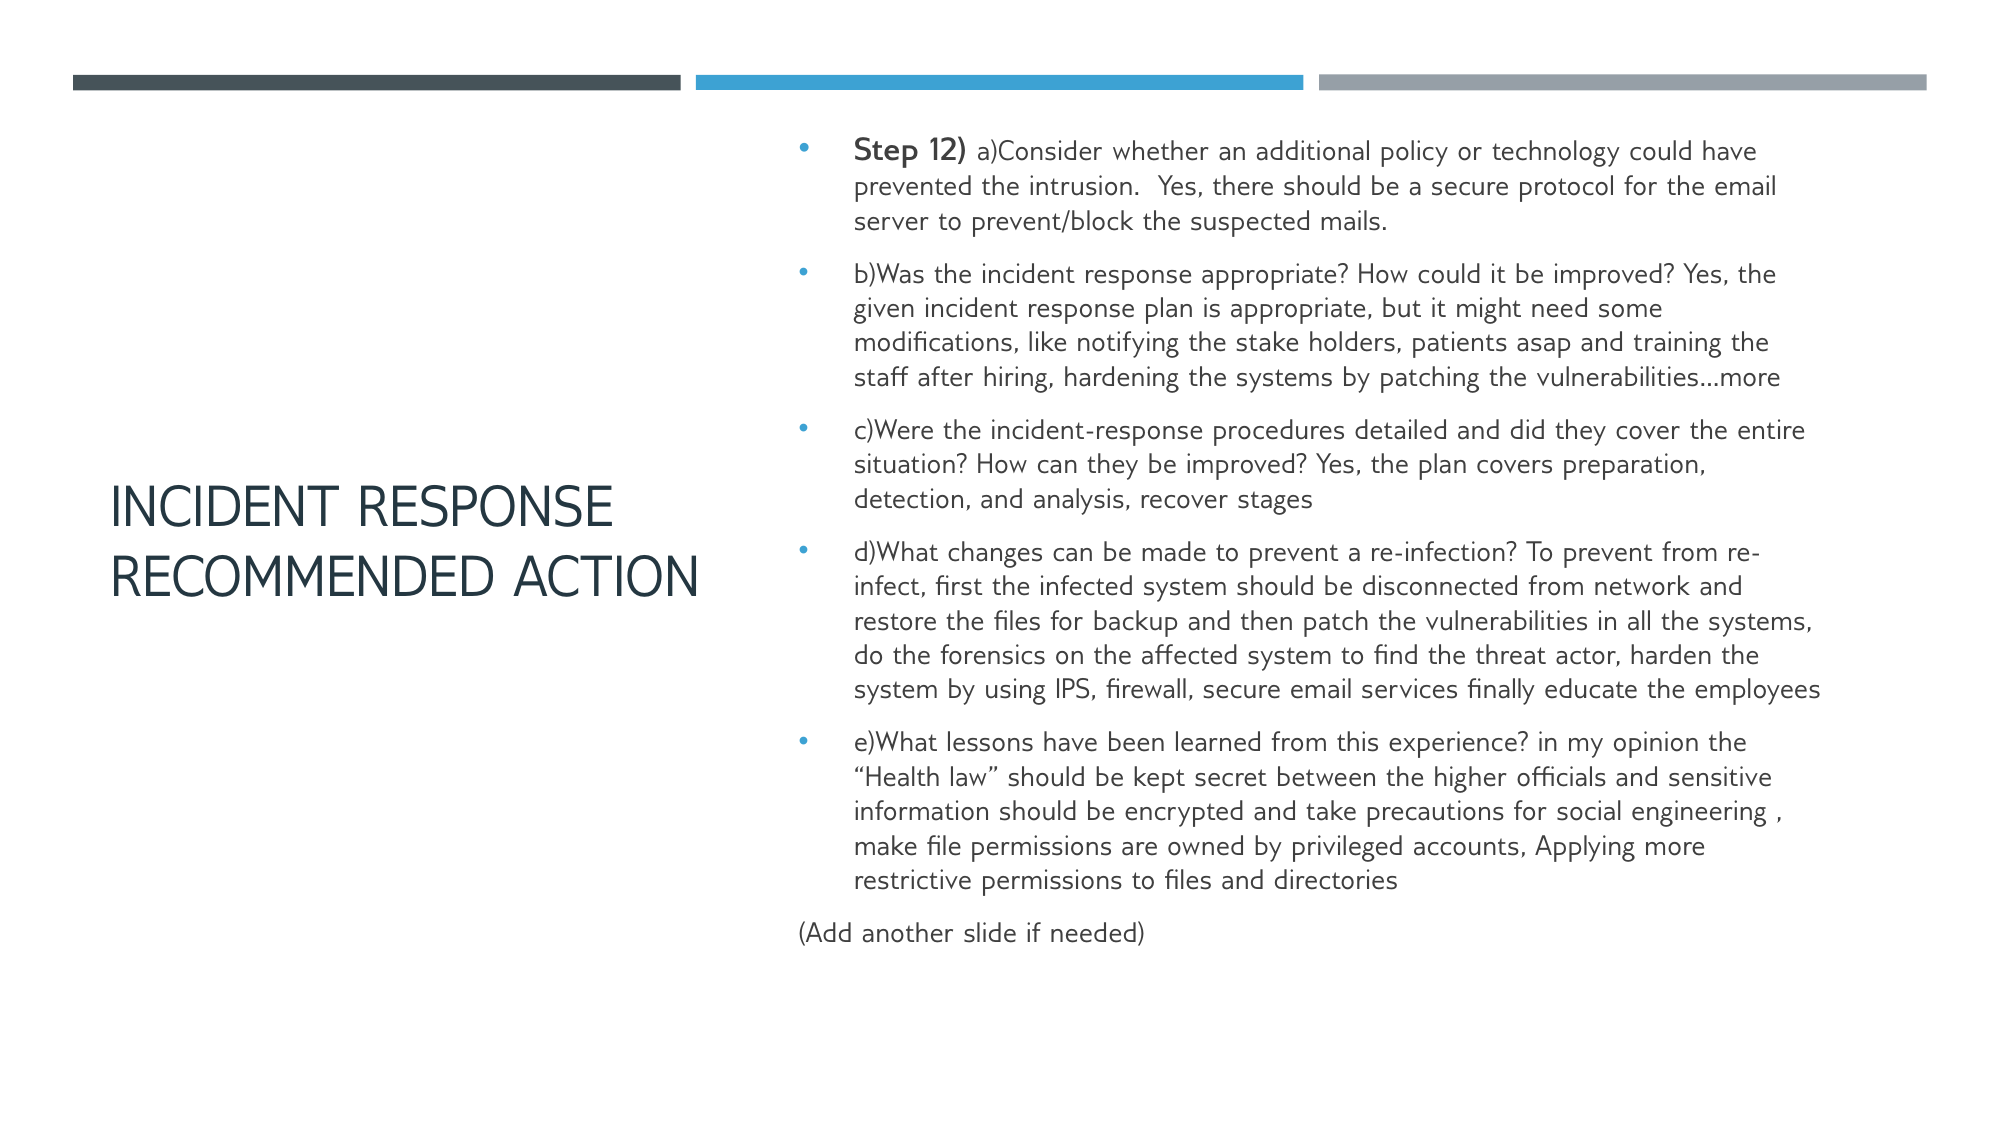

# INCIDENT RESPONSE RECOMMENDED ACTION
Step 12) a)Consider whether an additional policy or technology could have prevented the intrusion.  Yes, there should be a secure protocol for the email server to prevent/block the suspected mails.
b)Was the incident response appropriate? How could it be improved? Yes, the given incident response plan is appropriate, but it might need some modifications, like notifying the stake holders, patients asap and training the staff after hiring, hardening the systems by patching the vulnerabilities…more
c)Were the incident-response procedures detailed and did they cover the entire situation? How can they be improved? Yes, the plan covers preparation, detection, and analysis, recover stages
d)What changes can be made to prevent a re-infection? To prevent from re-infect, first the infected system should be disconnected from network and restore the files for backup and then patch the vulnerabilities in all the systems, do the forensics on the affected system to find the threat actor, harden the system by using IPS, firewall, secure email services finally educate the employees
e)What lessons have been learned from this experience? in my opinion the “Health law” should be kept secret between the higher officials and sensitive information should be encrypted and take precautions for social engineering , make file permissions are owned by privileged accounts, Applying more restrictive permissions to files and directories
(Add another slide if needed)